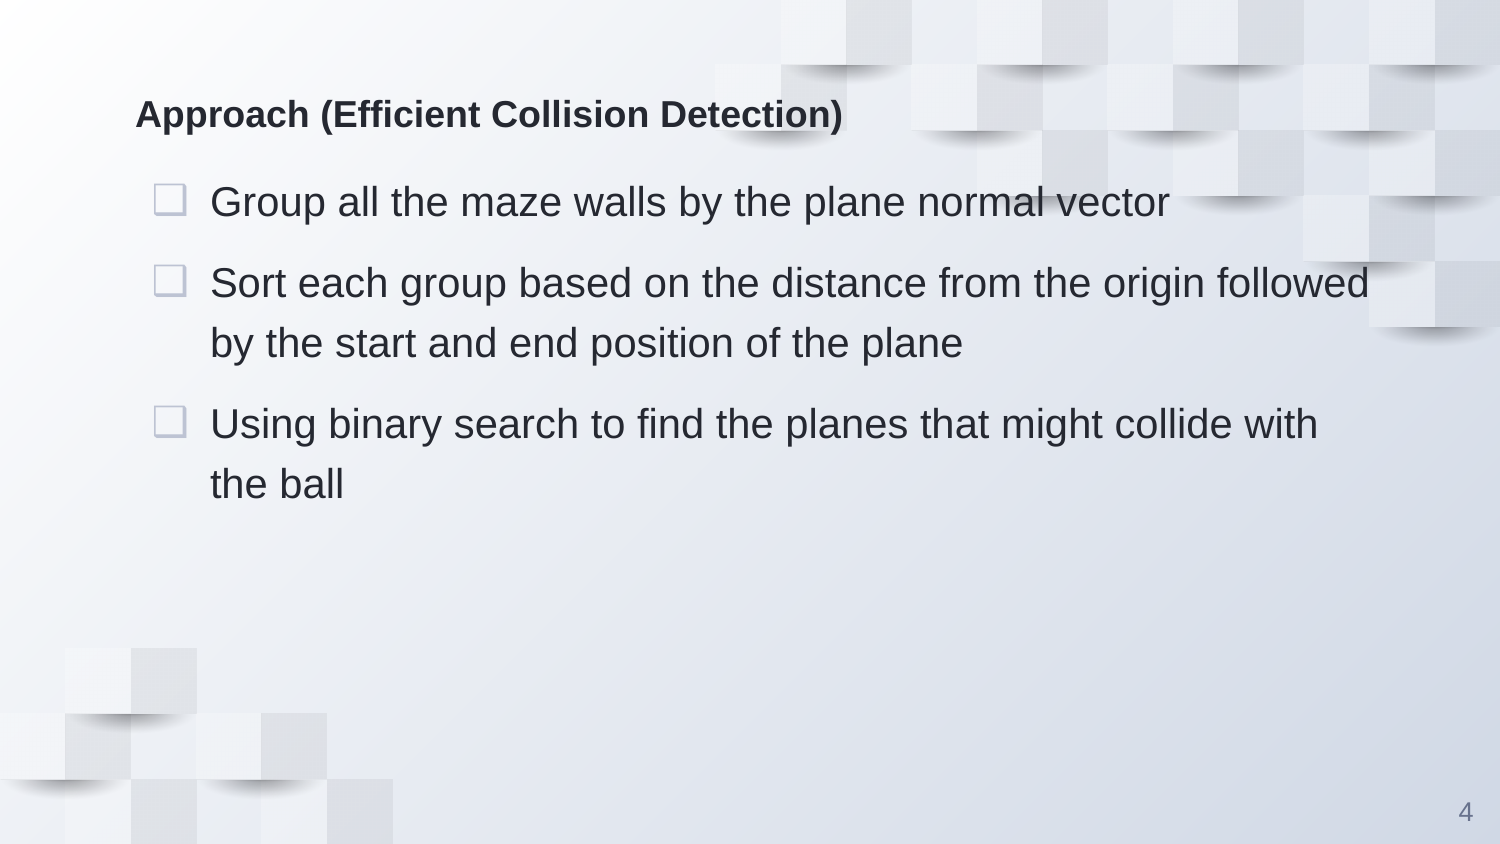

# Approach (Efficient Collision Detection)
Group all the maze walls by the plane normal vector
Sort each group based on the distance from the origin followed by the start and end position of the plane
Using binary search to find the planes that might collide with the ball
4